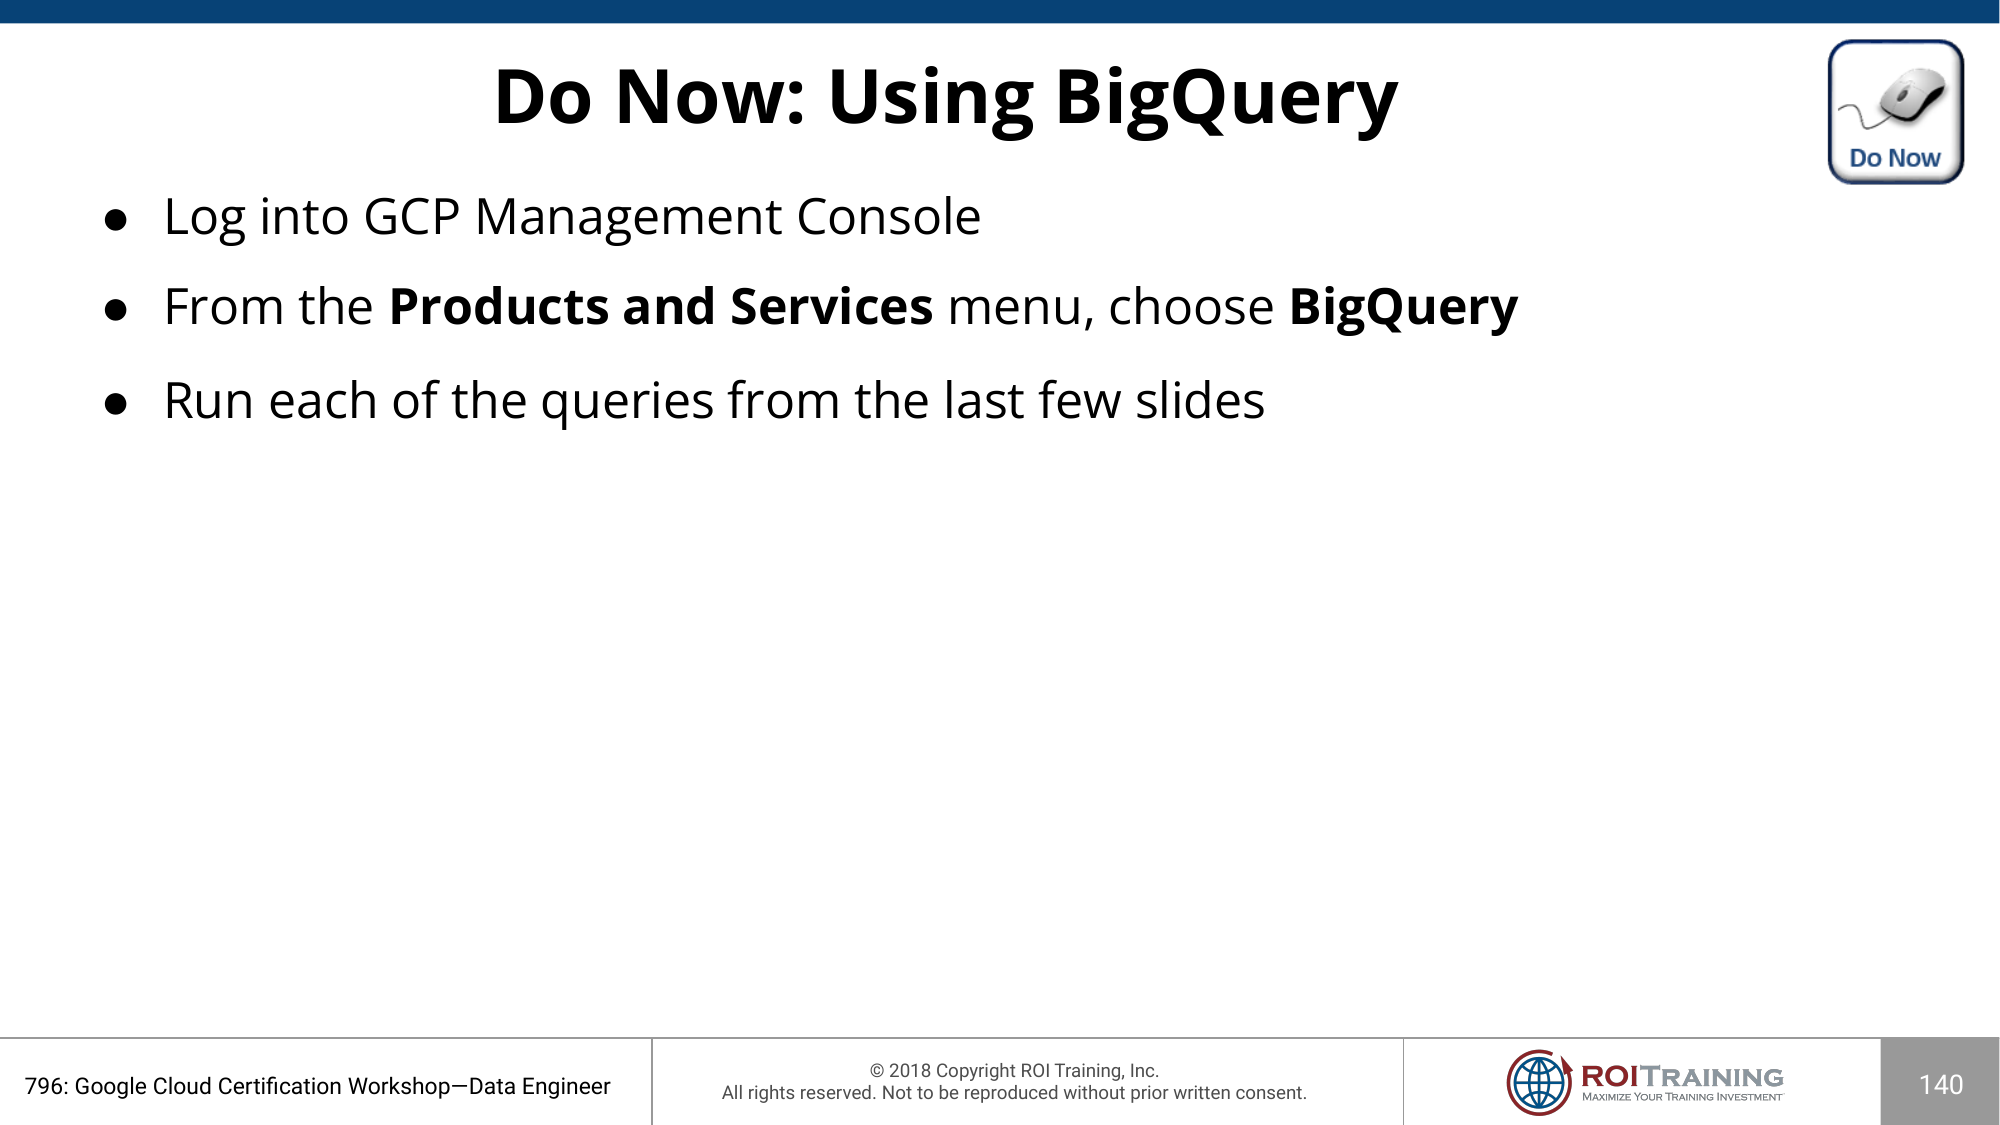

# Do Now: Using BigQuery
Log into GCP Management Console
From the Products and Services menu, choose BigQuery
Run each of the queries from the last few slides